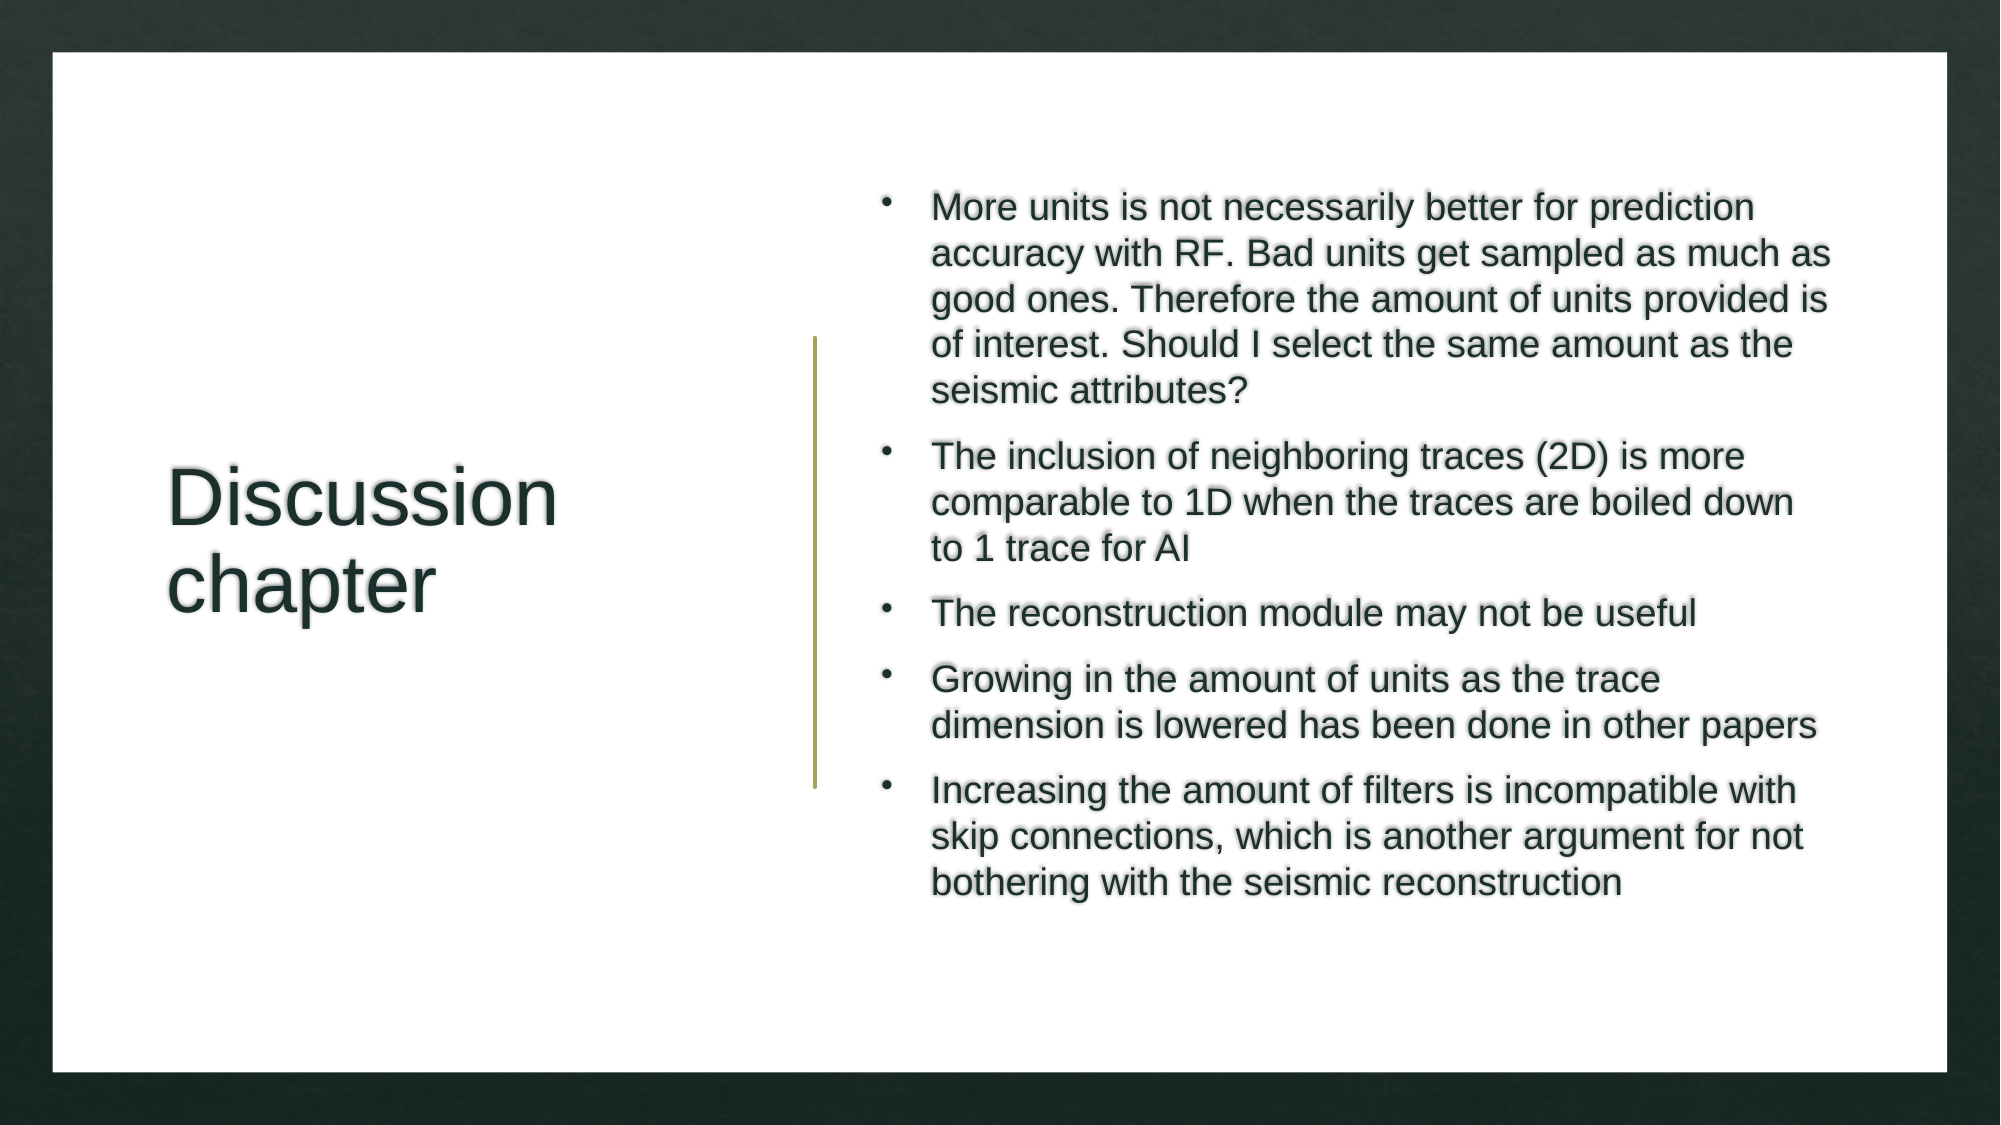

# Discussion chapter
More units is not necessarily better for prediction accuracy with RF. Bad units get sampled as much as good ones. Therefore the amount of units provided is of interest. Should I select the same amount as the seismic attributes?
The inclusion of neighboring traces (2D) is more comparable to 1D when the traces are boiled down to 1 trace for AI
The reconstruction module may not be useful
Growing in the amount of units as the trace dimension is lowered has been done in other papers
Increasing the amount of filters is incompatible with skip connections, which is another argument for not bothering with the seismic reconstruction